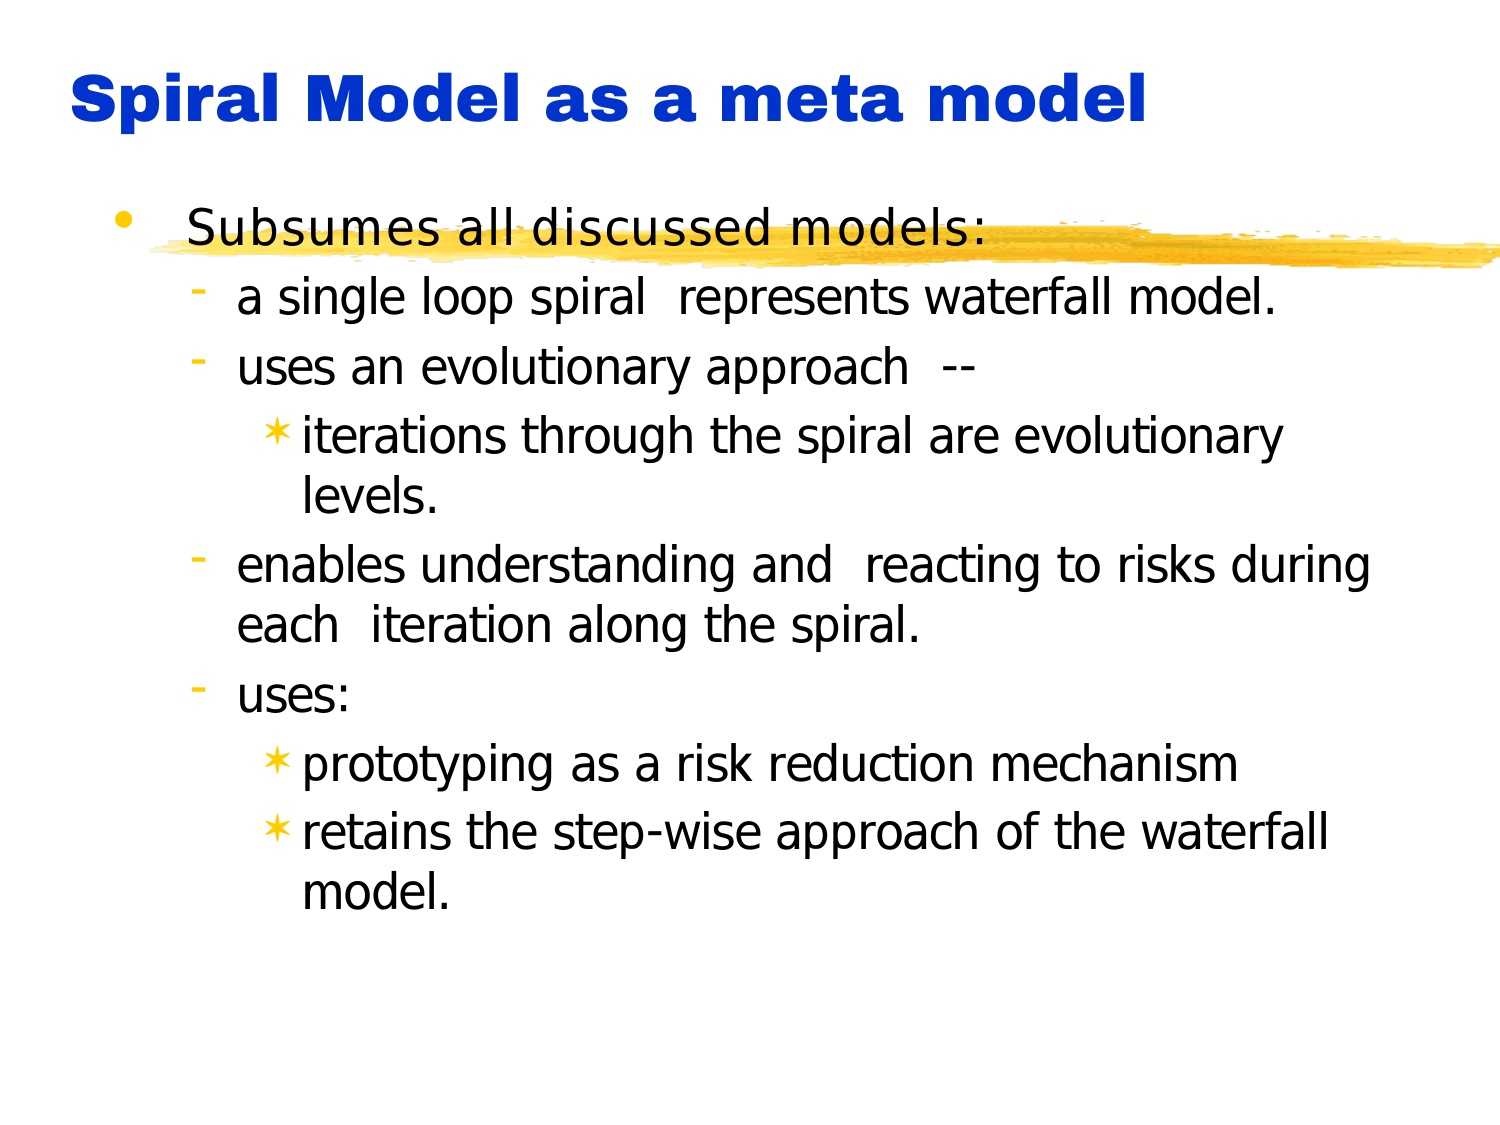

# Spiral Model as a meta model
 Subsumes all discussed models:
a single loop spiral  represents waterfall model.
uses an evolutionary approach  --
iterations through the spiral are evolutionary levels.
enables understanding and  reacting to risks during each  iteration along the spiral.
uses:
prototyping as a risk reduction mechanism
retains the step-wise approach of the waterfall model.
66